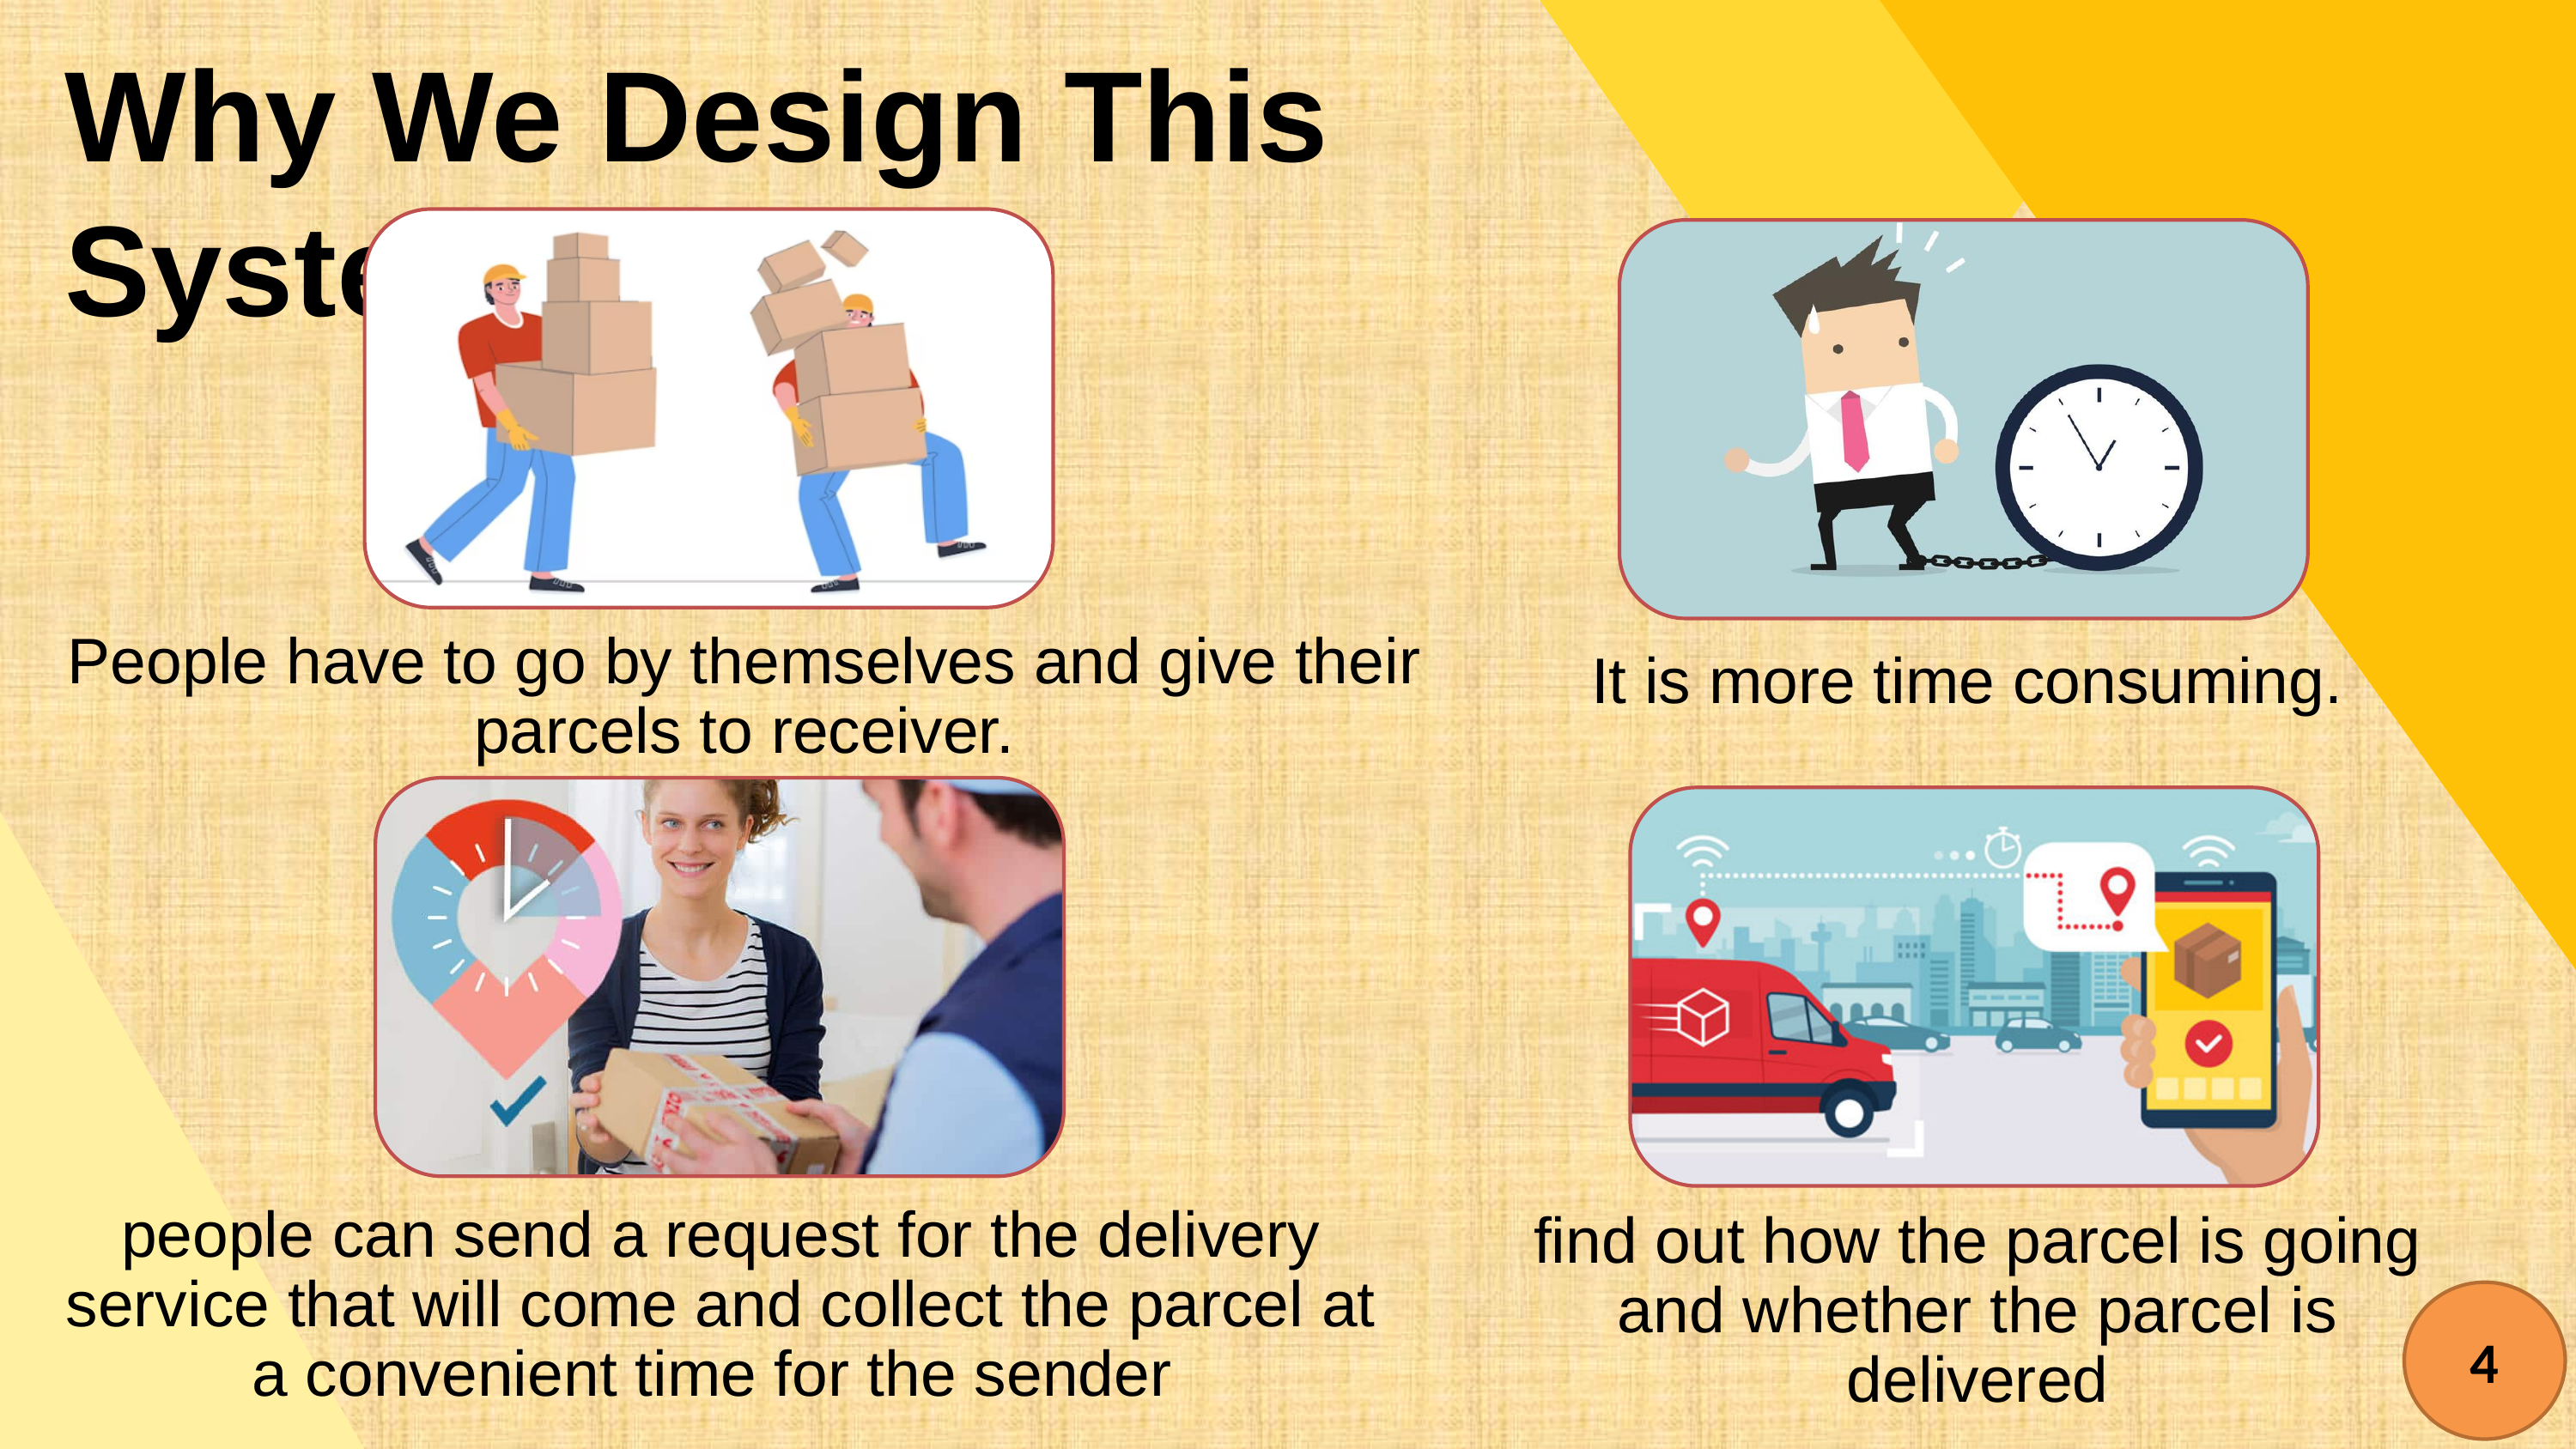

Why We Design This System
People have to go by themselves and give their parcels to receiver.
It is more time consuming.
people can send a request for the delivery service that will come and collect the parcel at a convenient time for the sender
find out how the parcel is going and whether the parcel is delivered

4